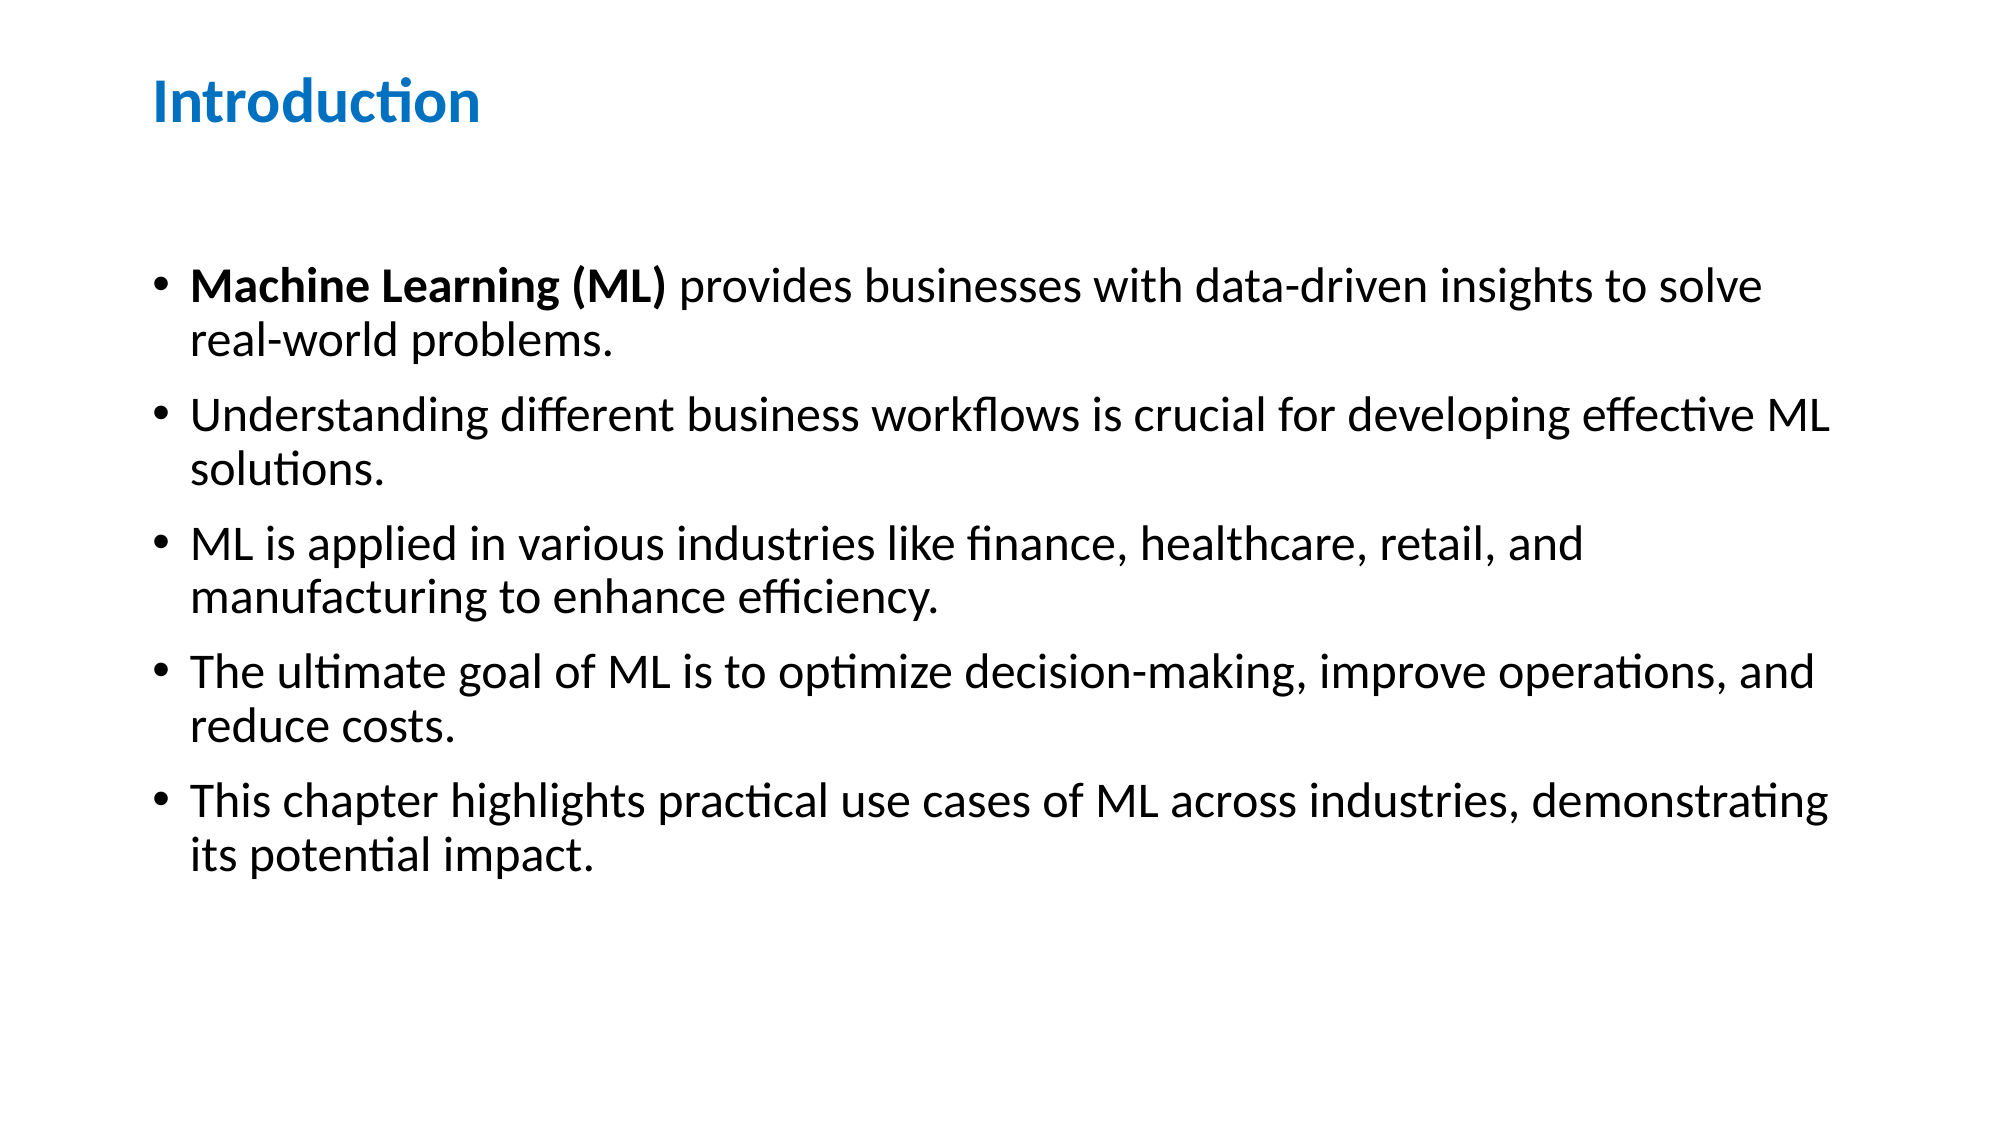

# Introduction
Machine Learning (ML) provides businesses with data-driven insights to solve real-world problems.
Understanding different business workflows is crucial for developing effective ML solutions.
ML is applied in various industries like finance, healthcare, retail, and manufacturing to enhance efficiency.
The ultimate goal of ML is to optimize decision-making, improve operations, and reduce costs.
This chapter highlights practical use cases of ML across industries, demonstrating its potential impact.